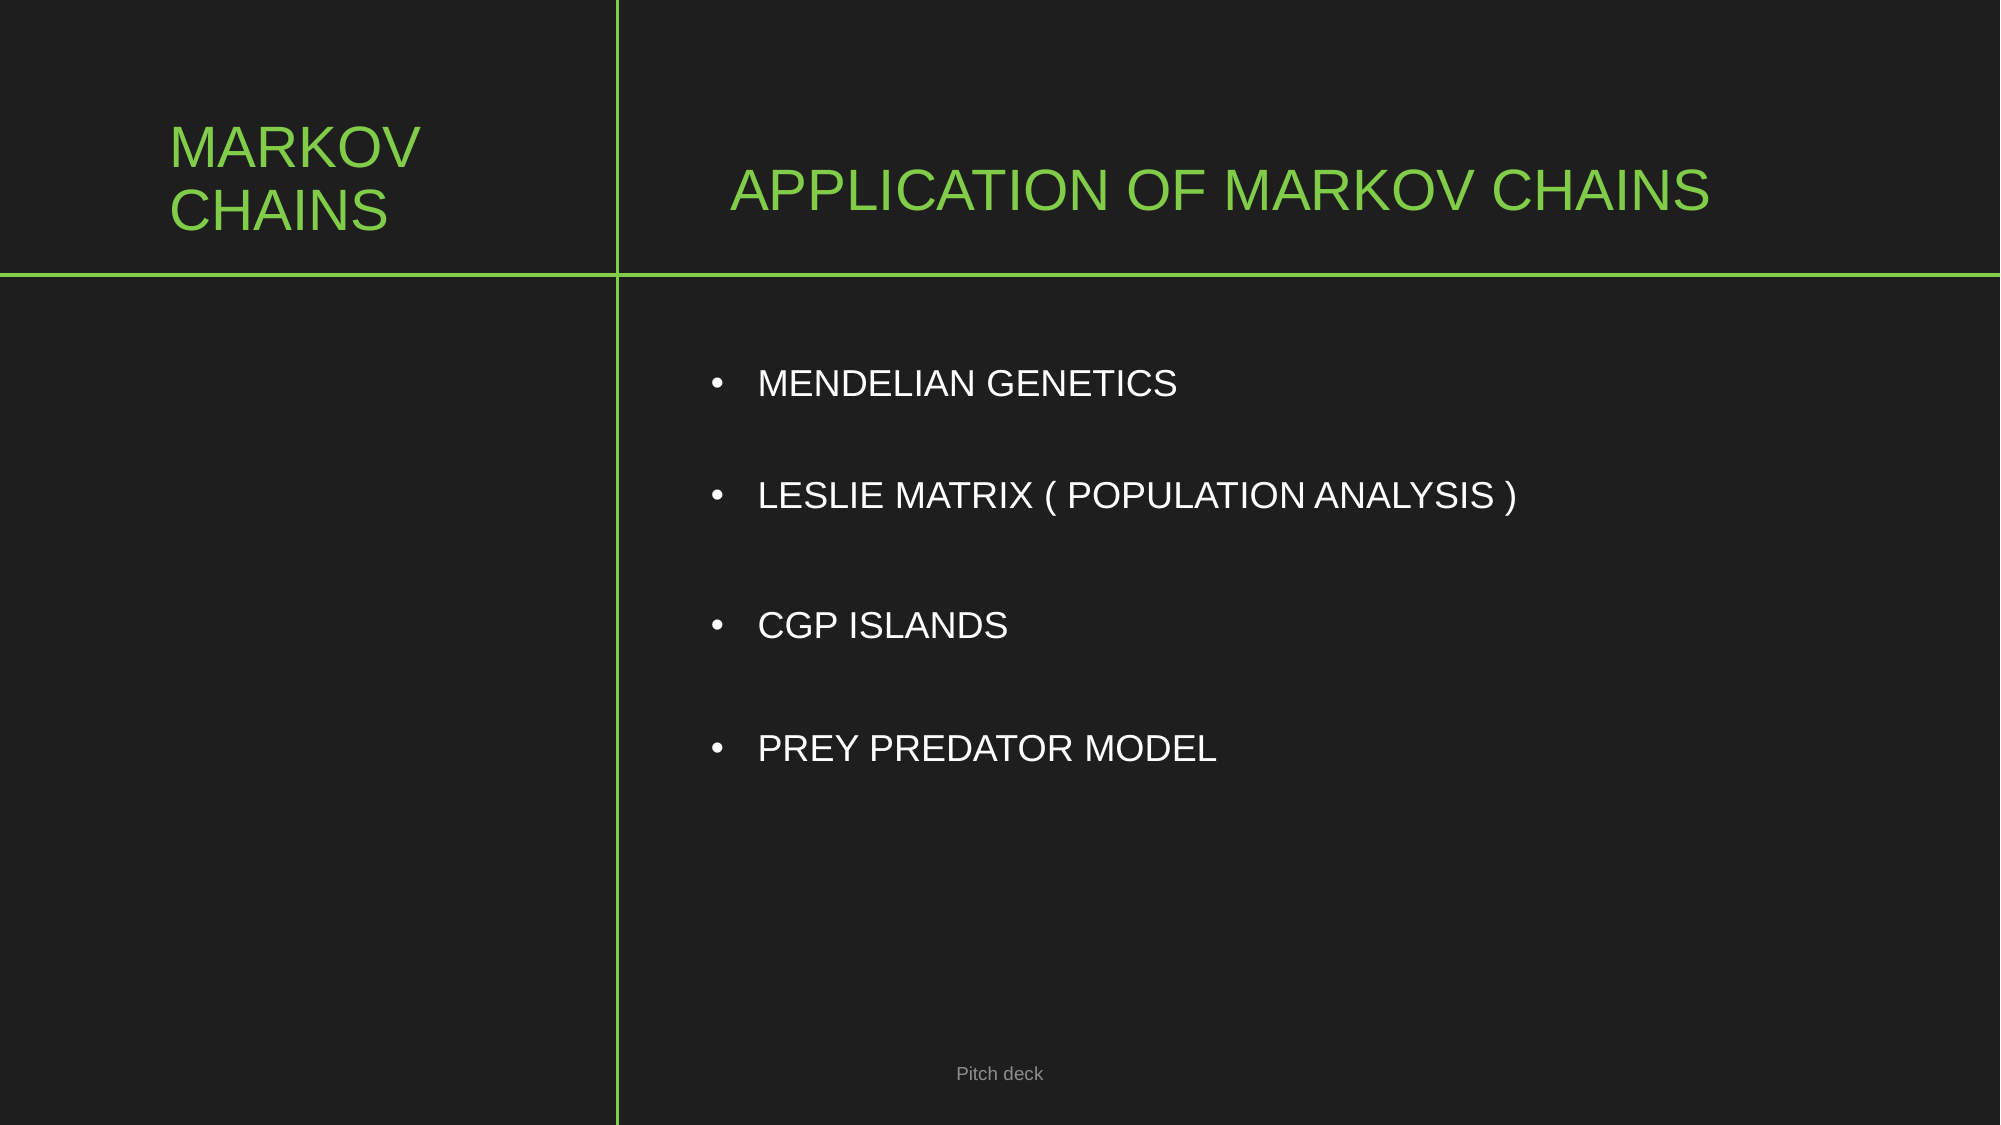

APplication of markov chains
# MARKOV CHAINS
Mendelian genetics
Leslie matrix ( population analysis )
Cgp islands
Prey predator model
Pitch deck
20